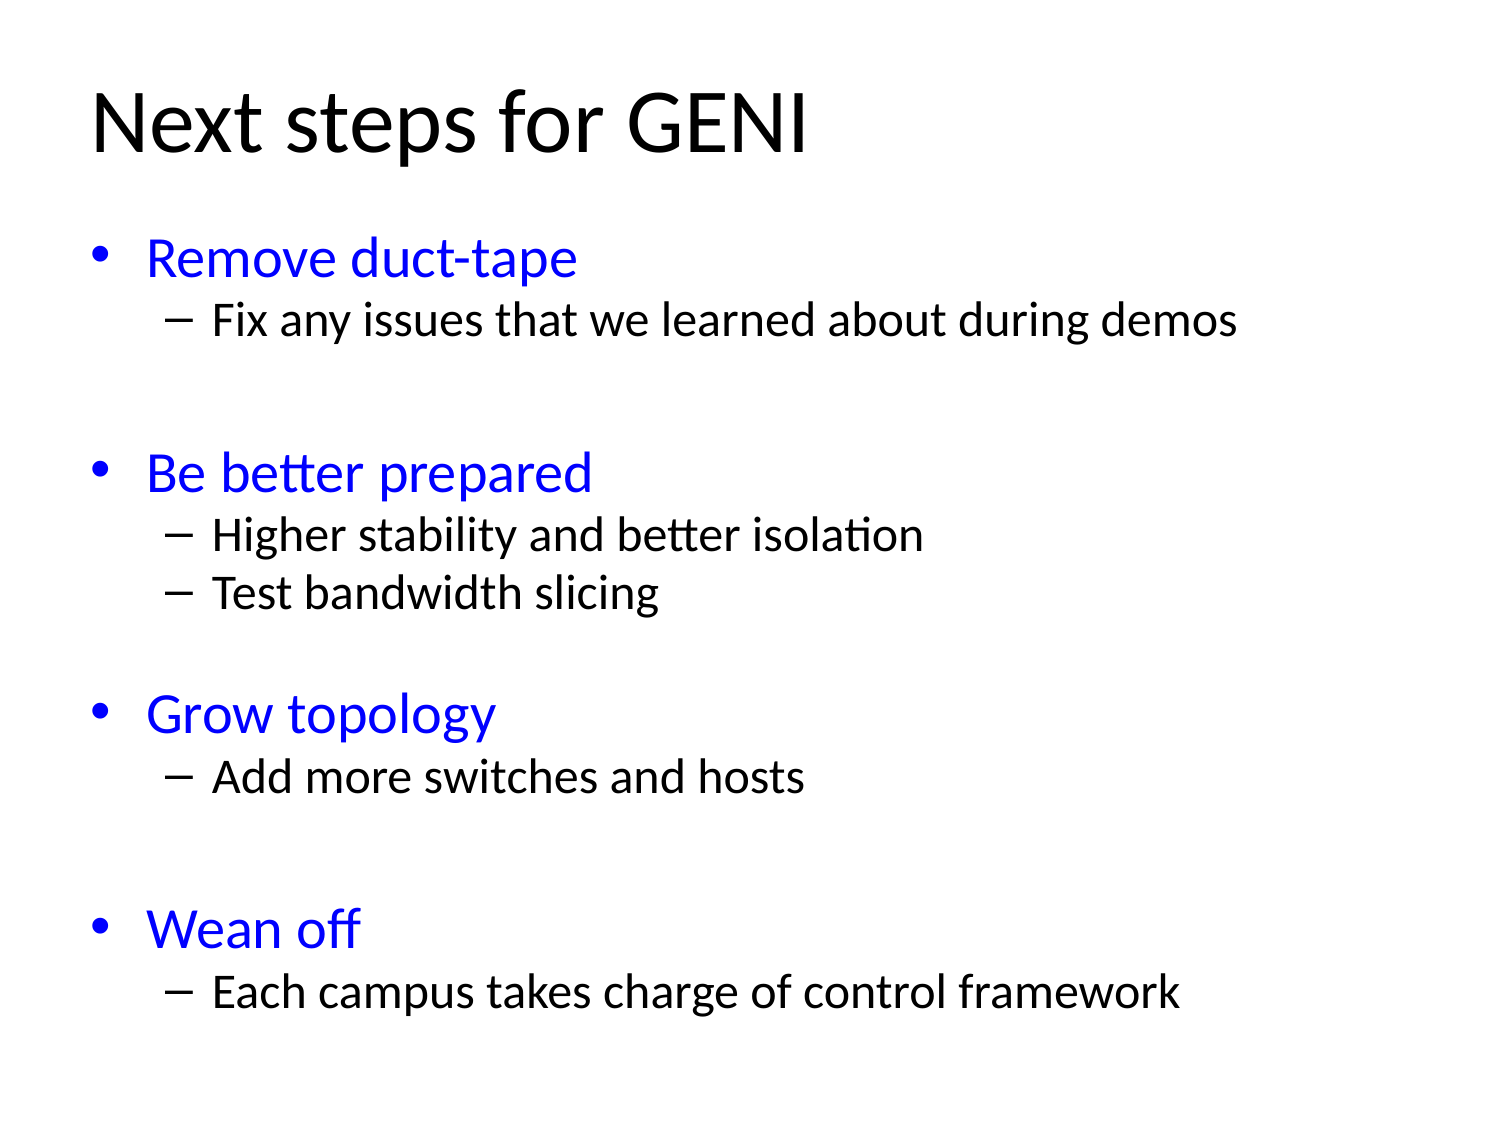

# Next steps for GENI
Remove duct-tape
Fix any issues that we learned about during demos

Be better prepared
Higher stability and better isolation
Test bandwidth slicing

Grow topology
Add more switches and hosts

Wean off
Each campus takes charge of control framework